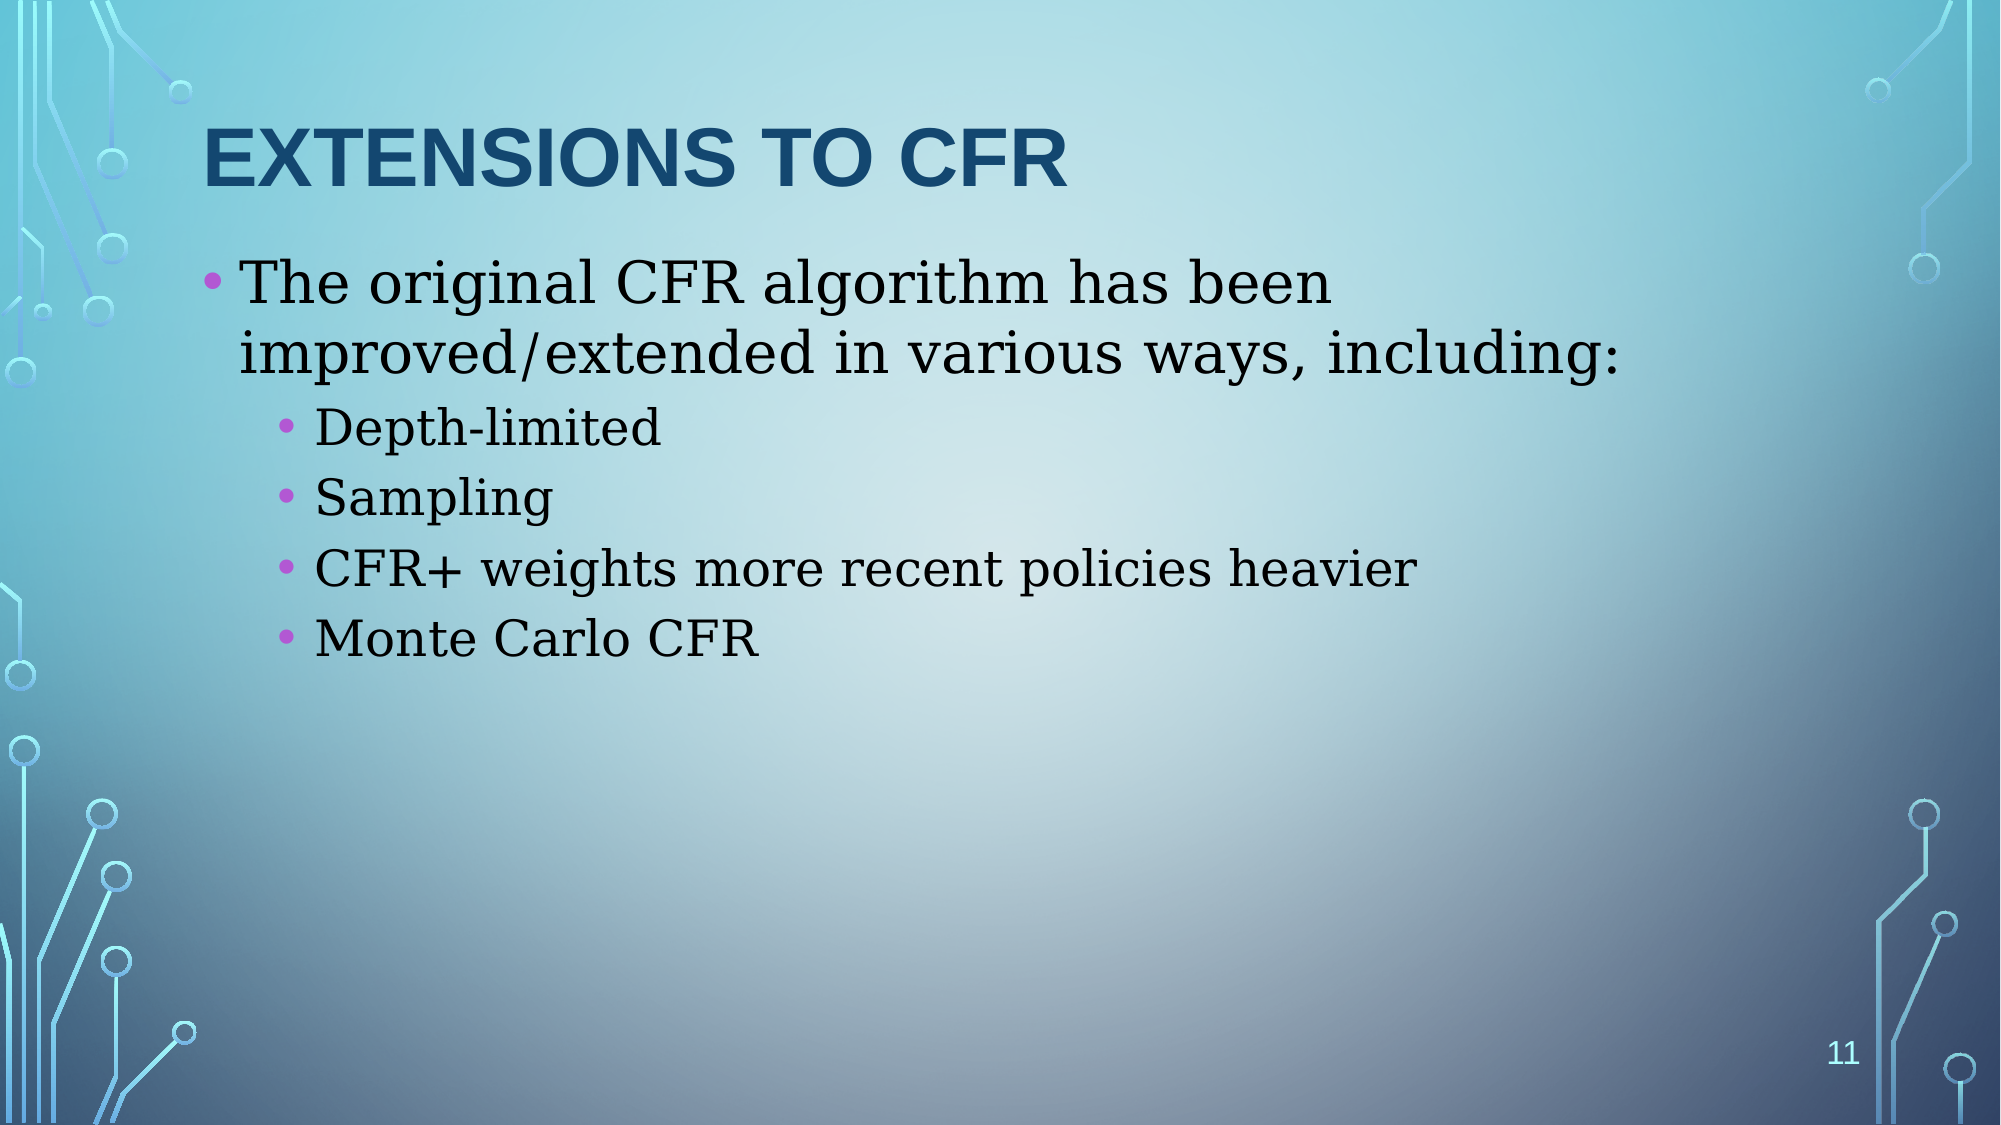

# Extensions to CFR
The original CFR algorithm has been improved/extended in various ways, including:
Depth-limited
Sampling
CFR+ weights more recent policies heavier
Monte Carlo CFR

11